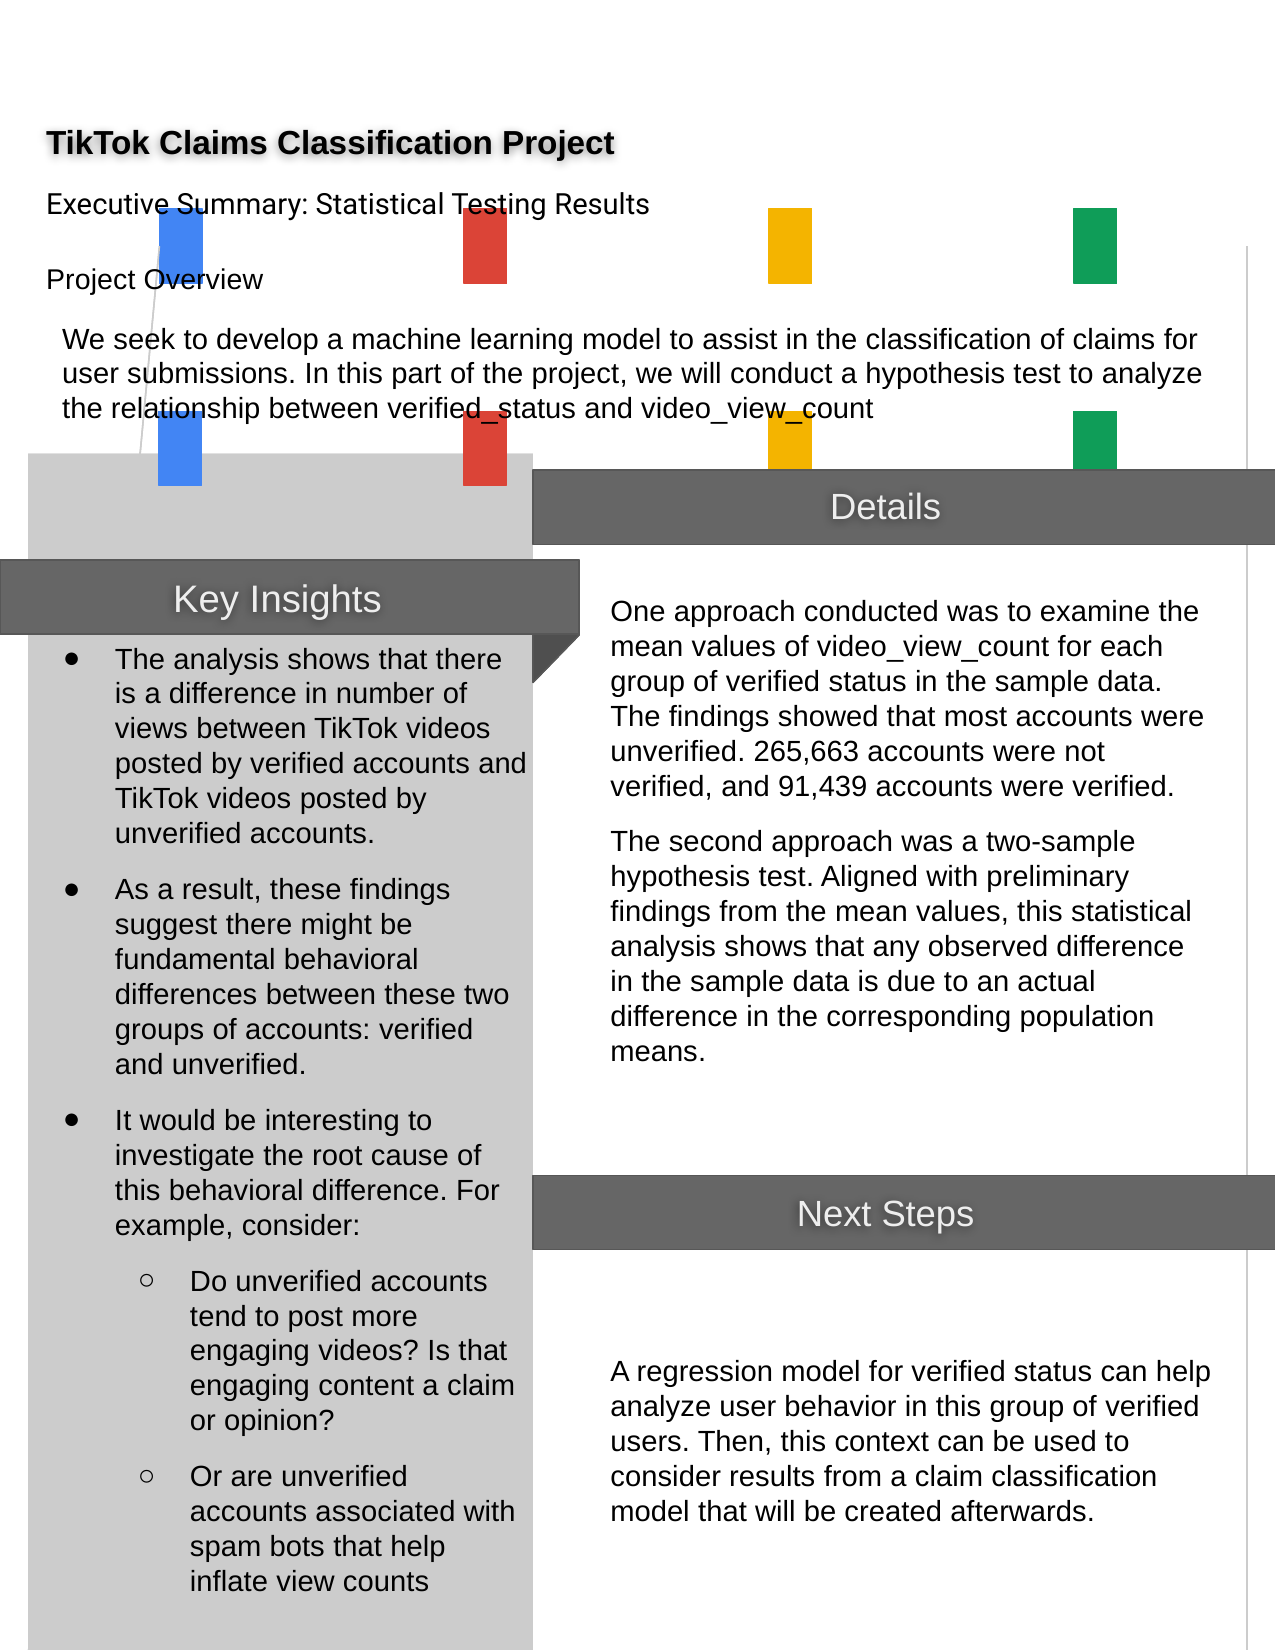

TikTok Claims Classification Project

Executive Summary: Statistical Testing Results
Project Overview
We seek to develop a machine learning model to assist in the classification of claims for user submissions. In this part of the project, we will conduct a hypothesis test to analyze the relationship between verified_status and video_view_count
One approach conducted was to examine the mean values of video_view_count for each group of verified status in the sample data. The findings showed that most accounts were unverified. 265,663 accounts were not verified, and 91,439 accounts were verified.
The second approach was a two-sample hypothesis test. Aligned with preliminary findings from the mean values, this statistical analysis shows that any observed difference in the sample data is due to an actual difference in the corresponding population means.
The analysis shows that there is a difference in number of views between TikTok videos posted by verified accounts and TikTok videos posted by unverified accounts.
As a result, these findings suggest there might be fundamental behavioral differences between these two groups of accounts: verified and unverified.
It would be interesting to investigate the root cause of this behavioral difference. For example, consider:
Do unverified accounts tend to post more engaging videos? Is that engaging content a claim or opinion?
Or are unverified accounts associated with spam bots that help inflate view counts
A regression model for verified status can help analyze user behavior in this group of verified users. Then, this context can be used to consider results from a claim classification model that will be created afterwards.